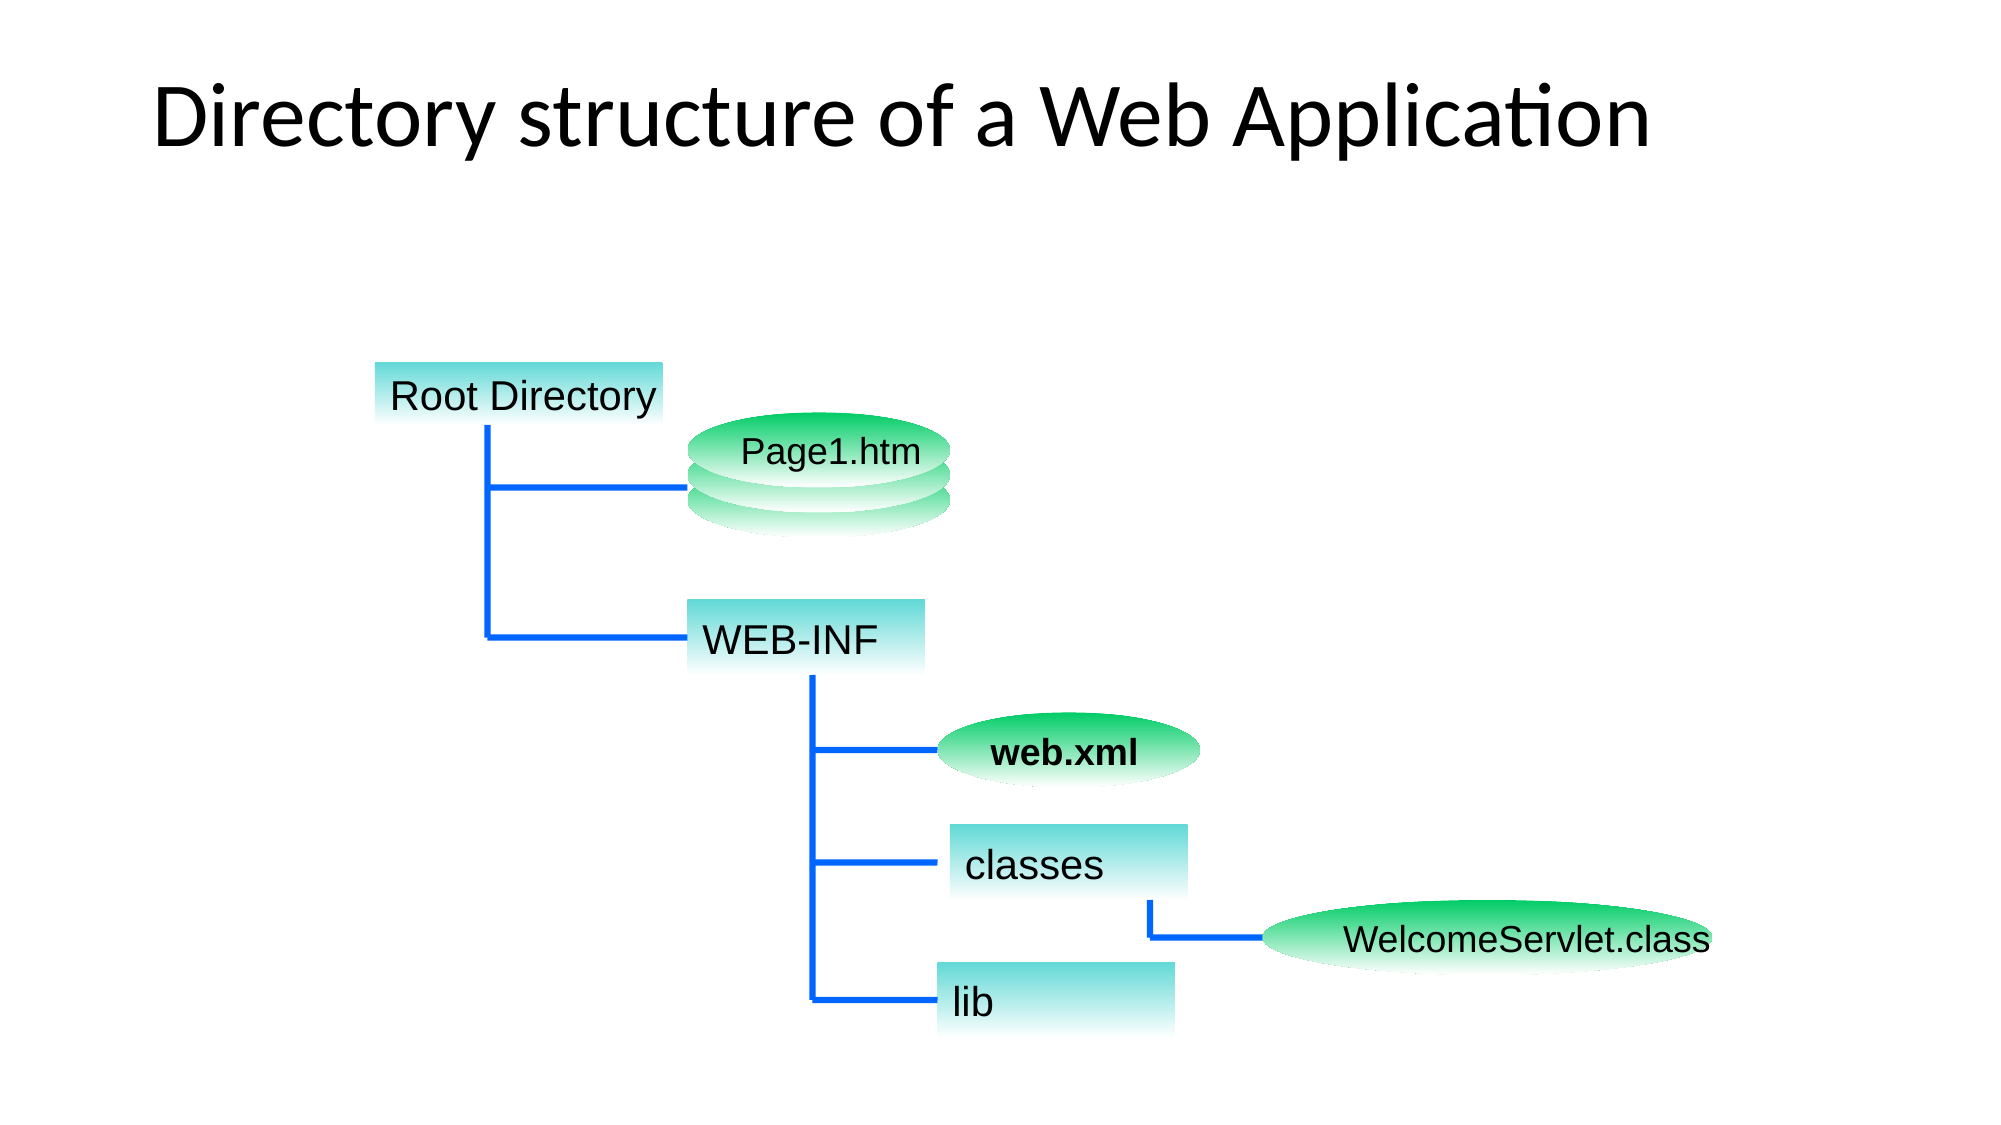

# Directory structure of a Web Application
Root Directory
Page1.htm

WEB-INF

web.xml

classes

WelcomeServlet.class

lib

43